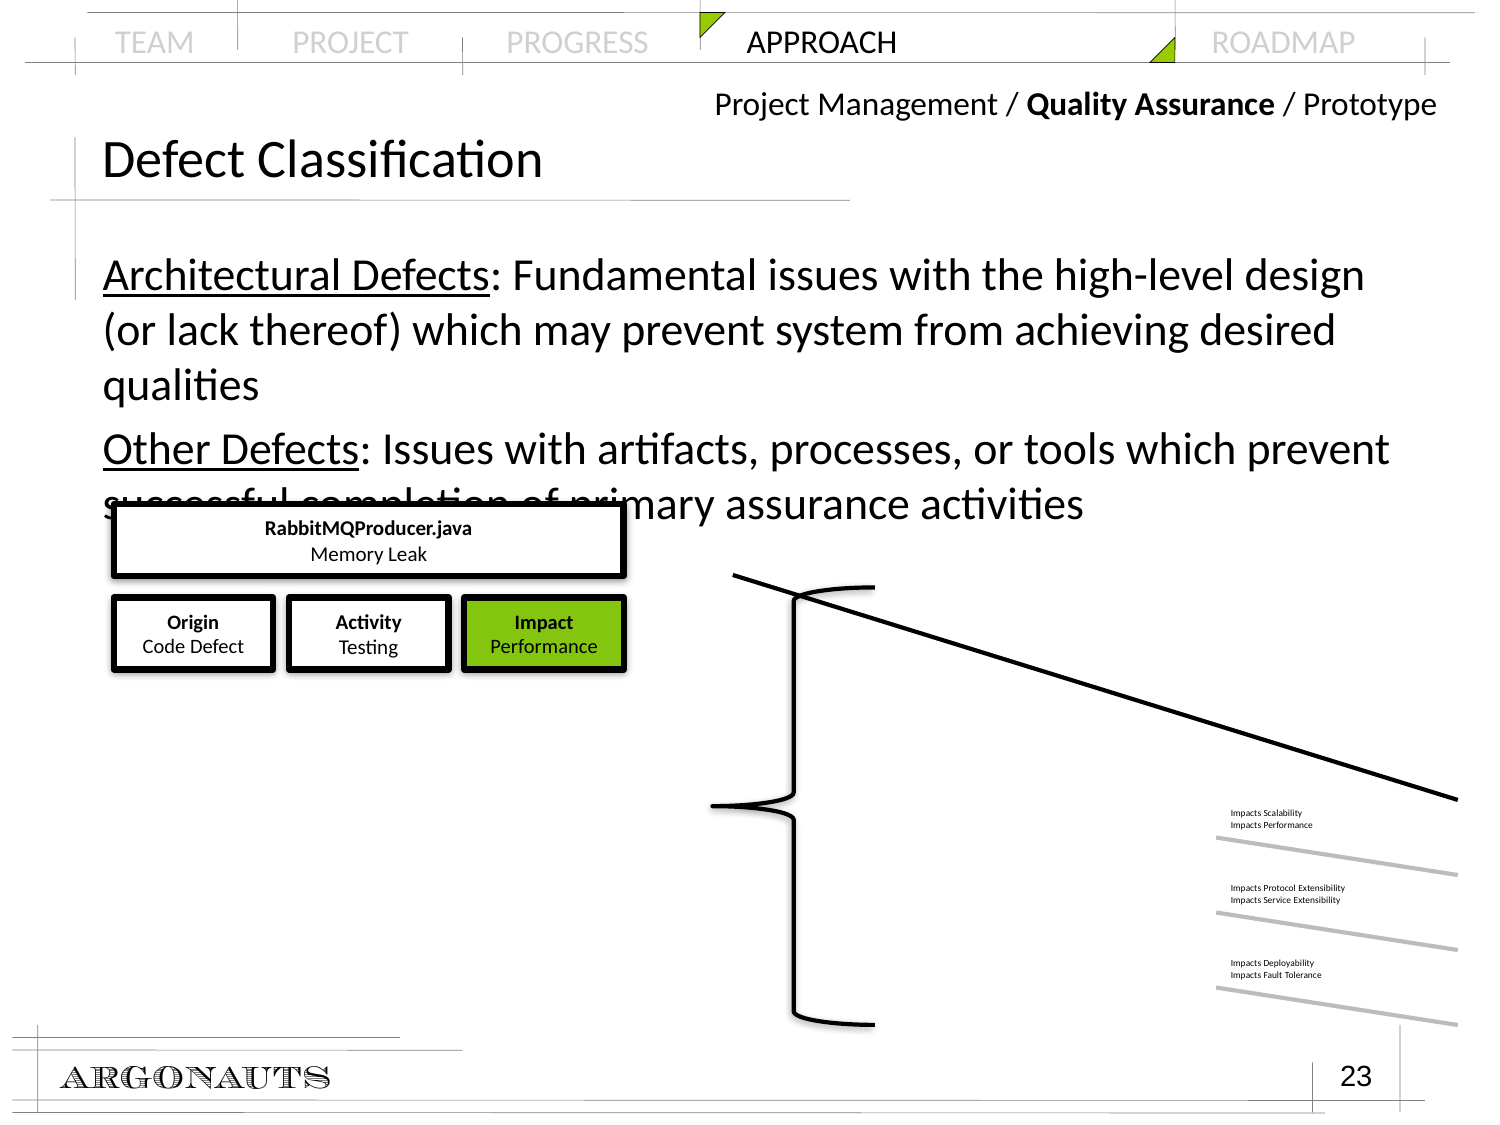

Project Management / Quality Assurance / Prototype
# Defect Classification
Architectural Defects: Fundamental issues with the high-level design (or lack thereof) which may prevent system from achieving desired qualities
Other Defects: Issues with artifacts, processes, or tools which prevent successful completion of primary assurance activities
RabbitMQProducer.java
Memory Leak
Origin
Code Defect
Activity
Testing
Impact
Performance
Impacts Scalability
Impacts Performance
Impacts Protocol Extensibility
Impacts Service Extensibility
Impacts Deployability
Impacts Fault Tolerance

23